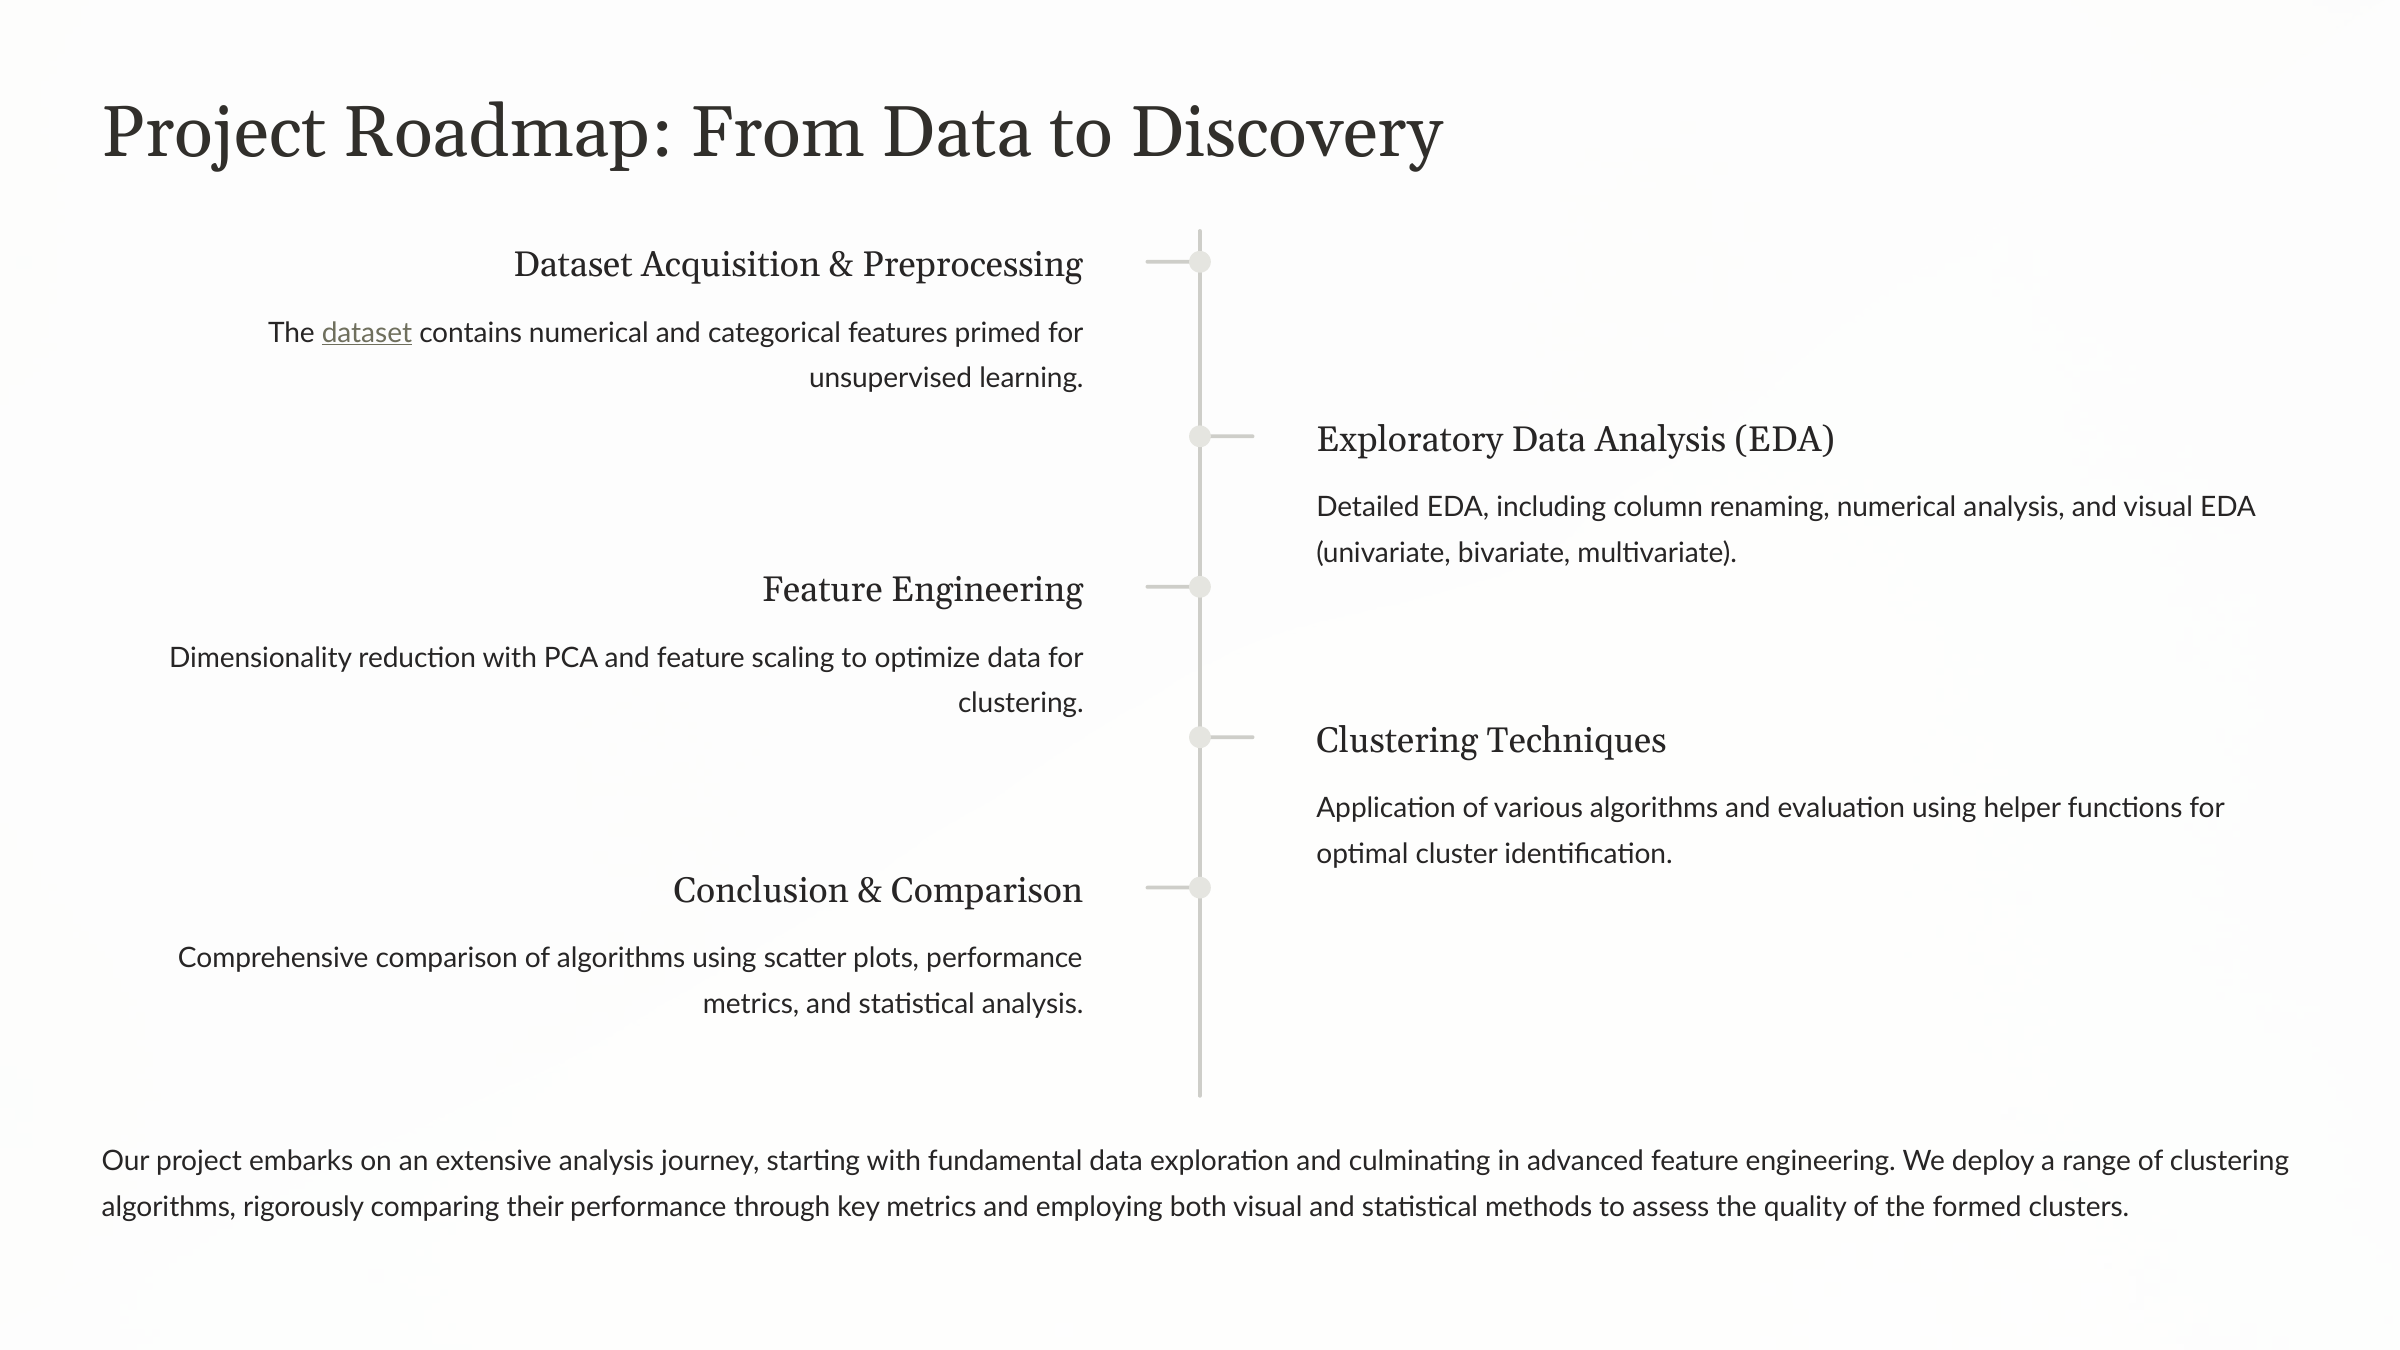

Project Roadmap: From Data to Discovery

Dataset Acquisition & Preprocessing

The dataset contains numerical and categorical features primed for unsupervised learning.
Exploratory Data Analysis (EDA)

Detailed EDA, including column renaming, numerical analysis, and visual EDA (univariate, bivariate, multivariate).
Feature Engineering

Dimensionality reduction with PCA and feature scaling to optimize data for clustering.
Clustering Techniques

Application of various algorithms and evaluation using helper functions for optimal cluster identification.
Conclusion & Comparison

Comprehensive comparison of algorithms using scatter plots, performance metrics, and statistical analysis.
Our project embarks on an extensive analysis journey, starting with fundamental data exploration and culminating in advanced feature engineering. We deploy a range of clustering algorithms, rigorously comparing their performance through key metrics and employing both visual and statistical methods to assess the quality of the formed clusters.